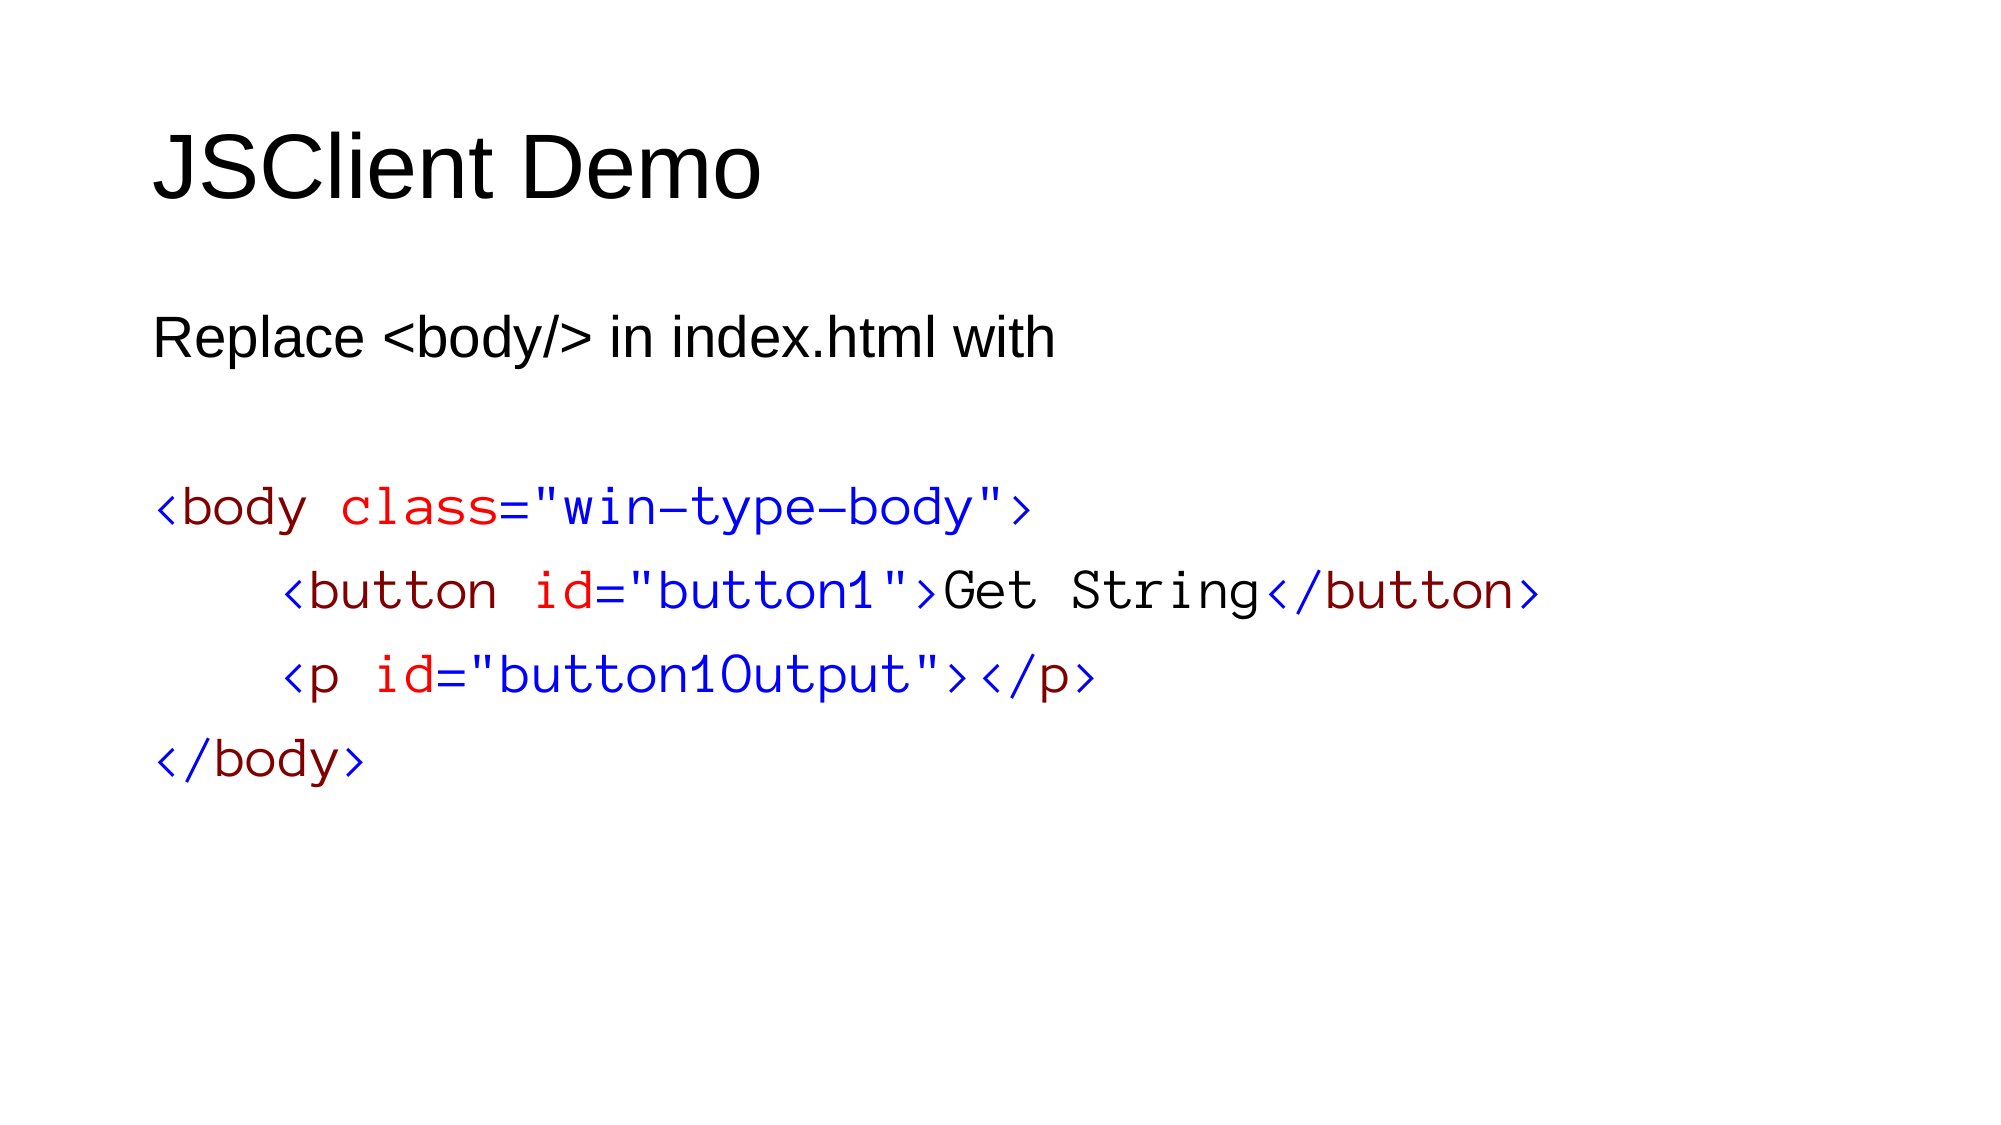

# JSClient Demo
Replace <body/> in index.html with

<body class="win-type-body">
    <button id="button1">Get String</button>
    <p id="button1Output"></p>
</body>